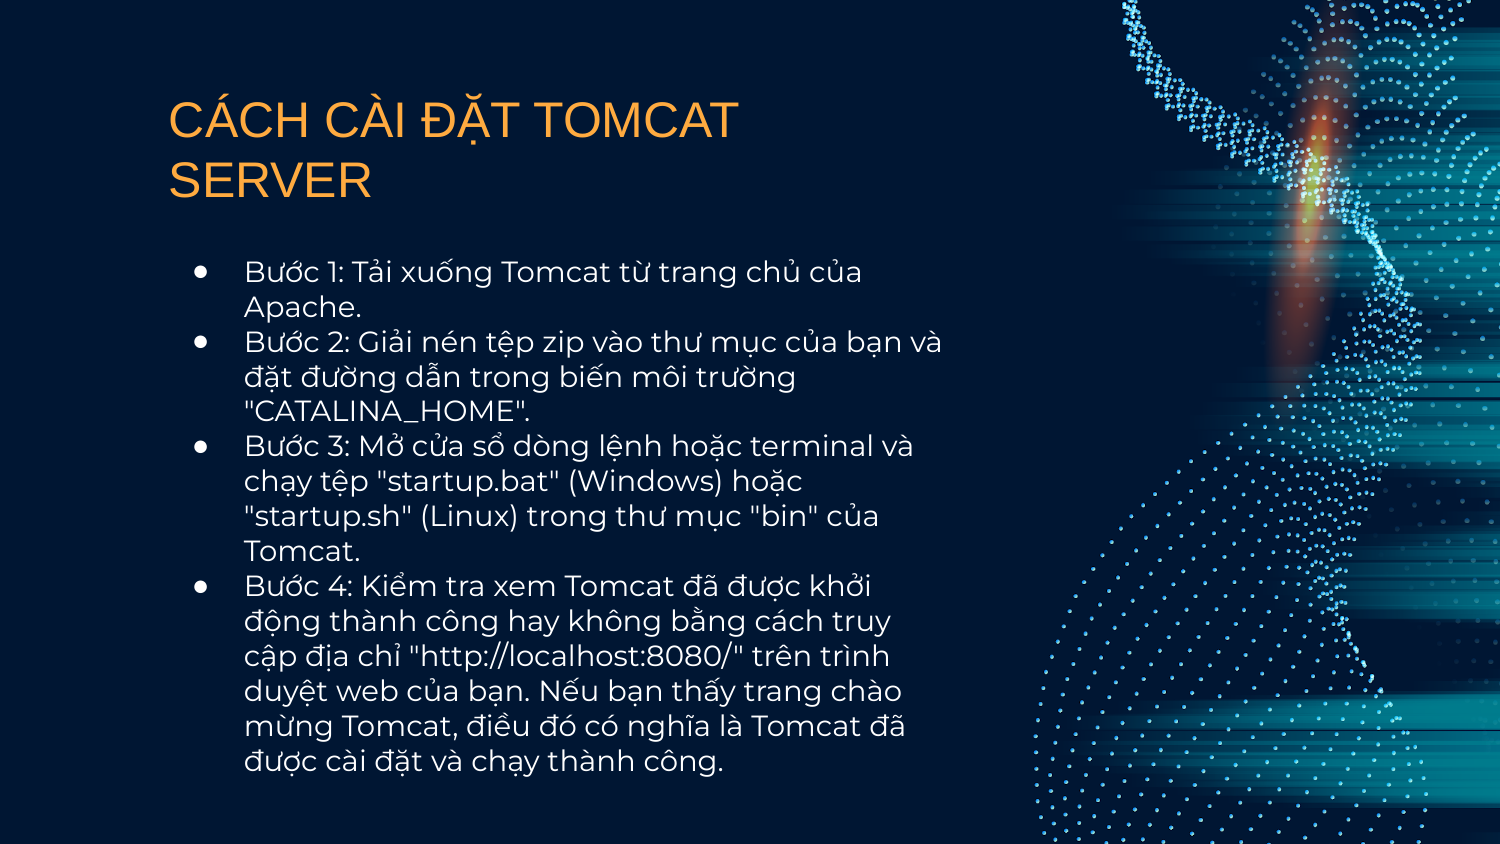

# CÁCH CÀI ĐẶT TOMCAT SERVER
Bước 1: Tải xuống Tomcat từ trang chủ của Apache.
Bước 2: Giải nén tệp zip vào thư mục của bạn và đặt đường dẫn trong biến môi trường "CATALINA_HOME".
Bước 3: Mở cửa sổ dòng lệnh hoặc terminal và chạy tệp "startup.bat" (Windows) hoặc "startup.sh" (Linux) trong thư mục "bin" của Tomcat.
Bước 4: Kiểm tra xem Tomcat đã được khởi động thành công hay không bằng cách truy cập địa chỉ "http://localhost:8080/" trên trình duyệt web của bạn. Nếu bạn thấy trang chào mừng Tomcat, điều đó có nghĩa là Tomcat đã được cài đặt và chạy thành công.